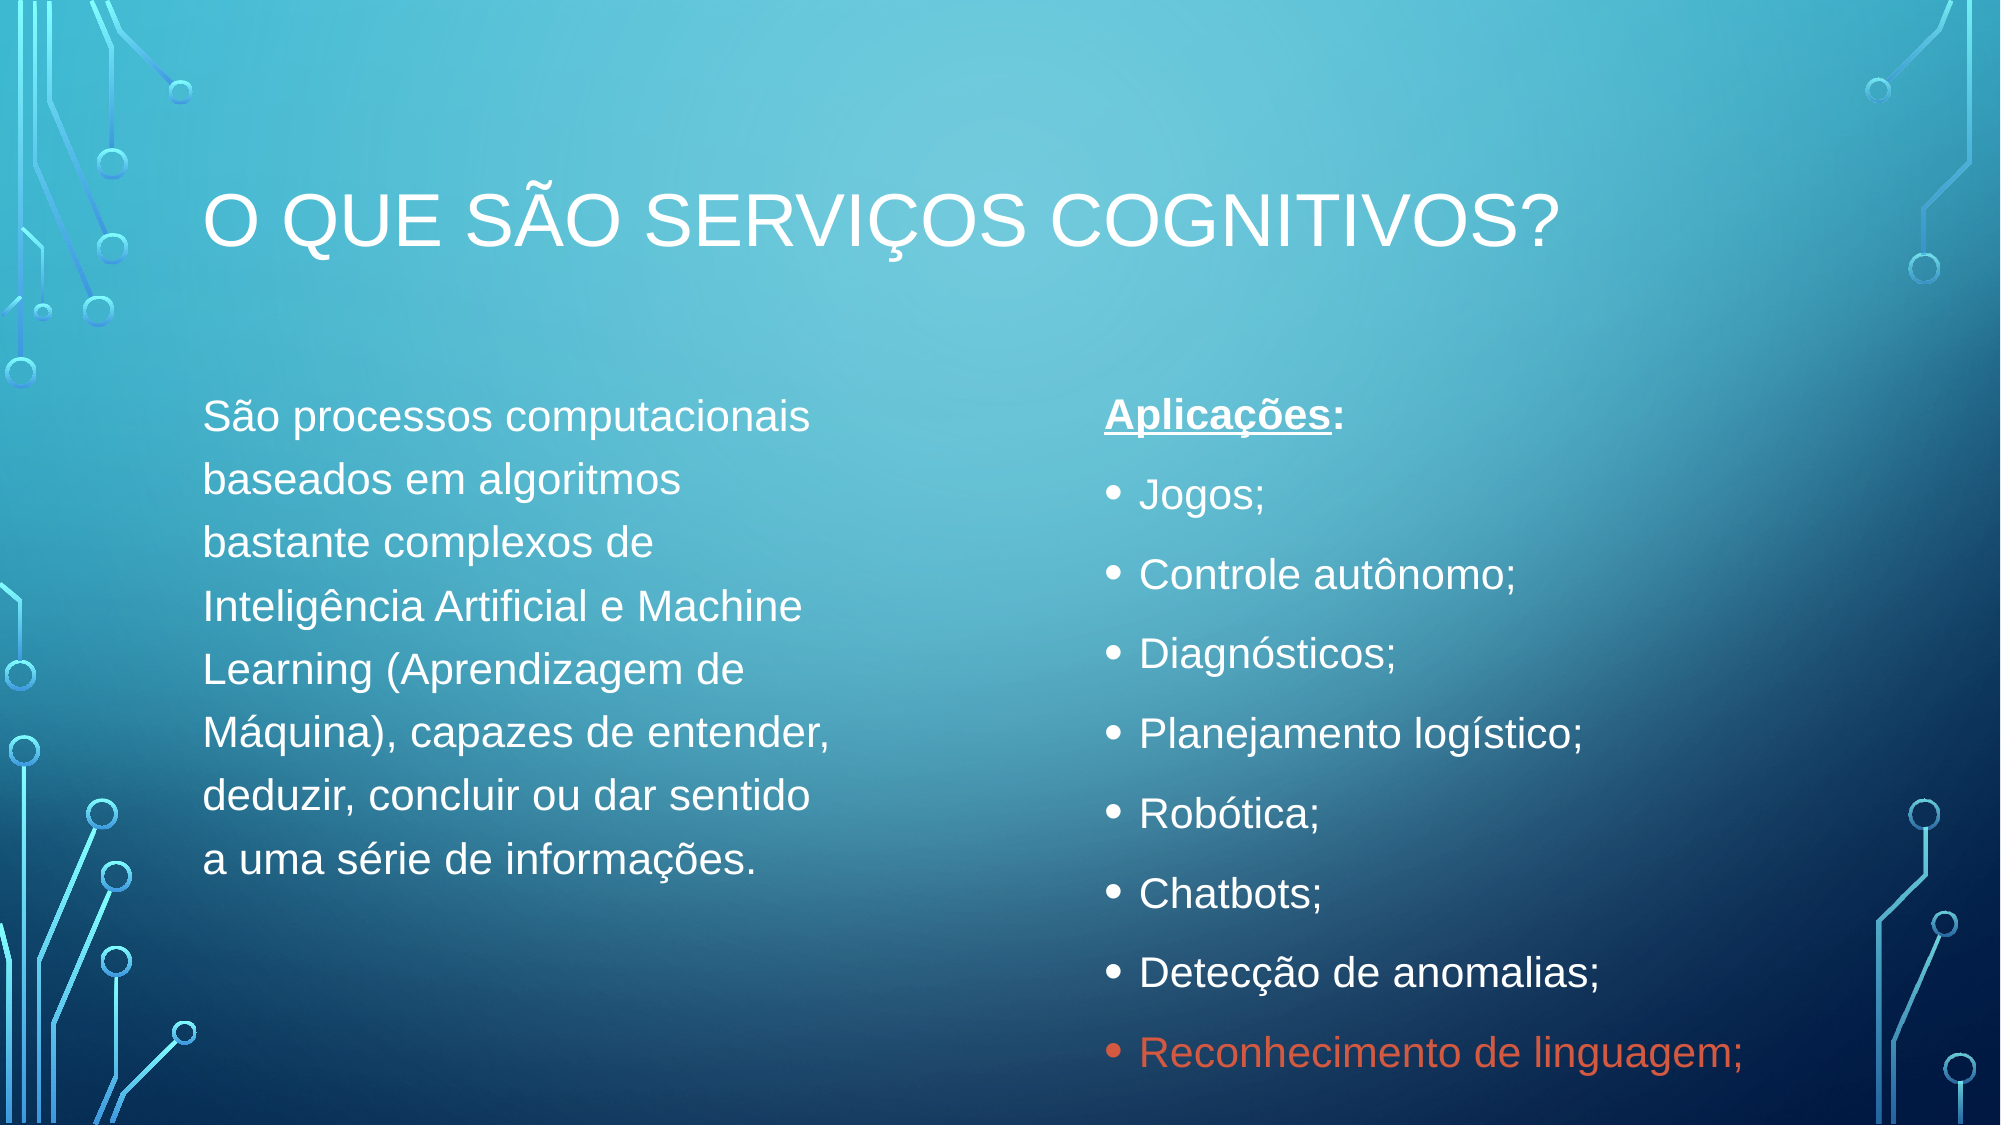

# O que são serviços cognitivos?
São processos computacionais baseados em algoritmos bastante complexos de Inteligência Artificial e Machine Learning (Aprendizagem de Máquina), capazes de entender, deduzir, concluir ou dar sentido a uma série de informações.
Aplicações:
Jogos;
Controle autônomo;
Diagnósticos;
Planejamento logístico;
Robótica;
Chatbots;
Detecção de anomalias;
Reconhecimento de linguagem;